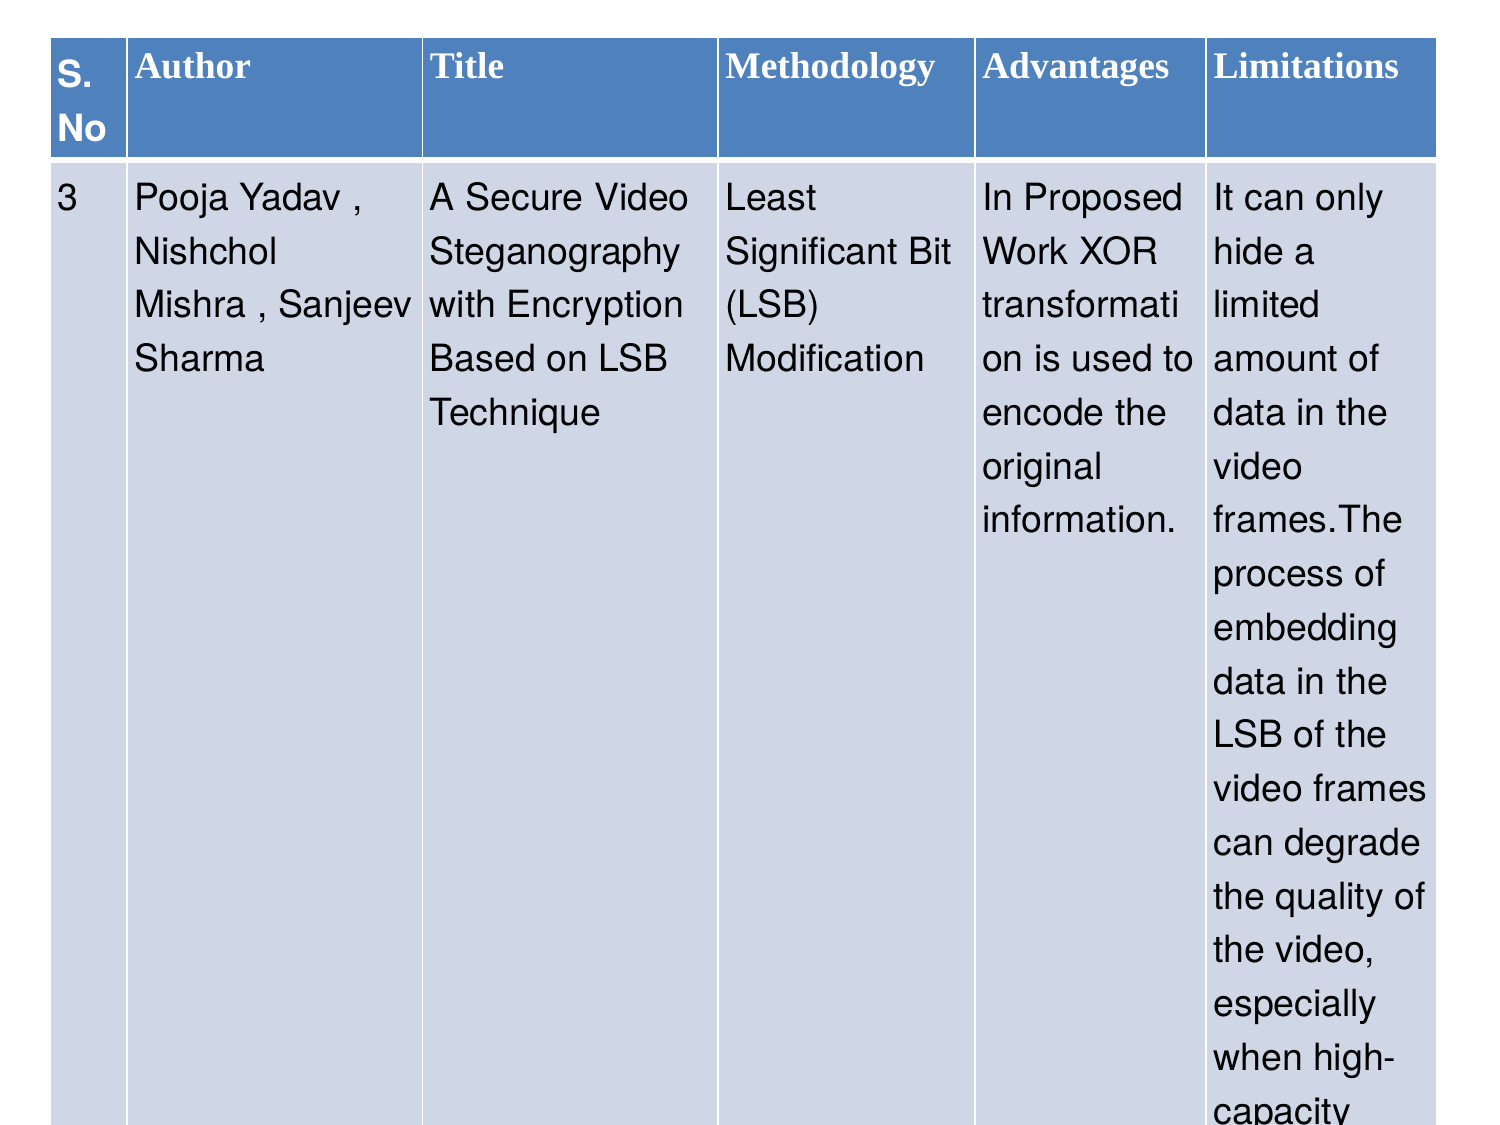

| S.No | Author | Title | Methodology | Advantages | Limitations |
| --- | --- | --- | --- | --- | --- |
| 3 | Pooja Yadav , Nishchol Mishra , Sanjeev Sharma | A Secure Video Steganography with Encryption Based on LSB Technique | Least Significant Bit (LSB) Modification | In Proposed Work XOR transformation is used to encode the original information. | It can only hide a limited amount of data in the video frames.The process of embedding data in the LSB of the video frames can degrade the quality of the video, especially when high-capacity data is embedded. |